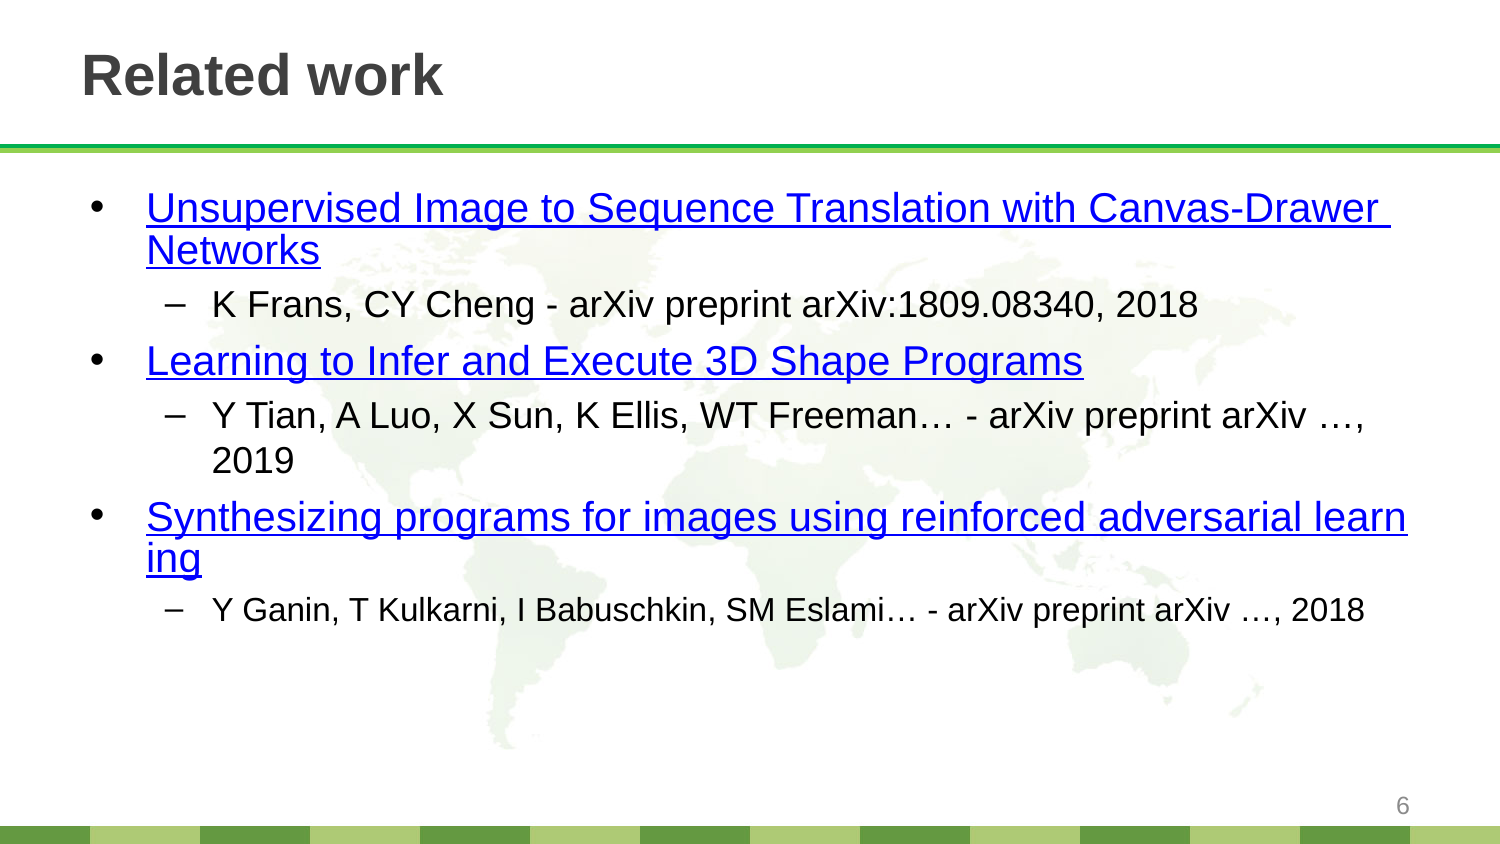

# Related work
Unsupervised Image to Sequence Translation with Canvas-Drawer Networks
K Frans, CY Cheng - arXiv preprint arXiv:1809.08340, 2018
Learning to Infer and Execute 3D Shape Programs
Y Tian, A Luo, X Sun, K Ellis, WT Freeman… - arXiv preprint arXiv …, 2019
Synthesizing programs for images using reinforced adversarial learning
Y Ganin, T Kulkarni, I Babuschkin, SM Eslami… - arXiv preprint arXiv …, 2018

6